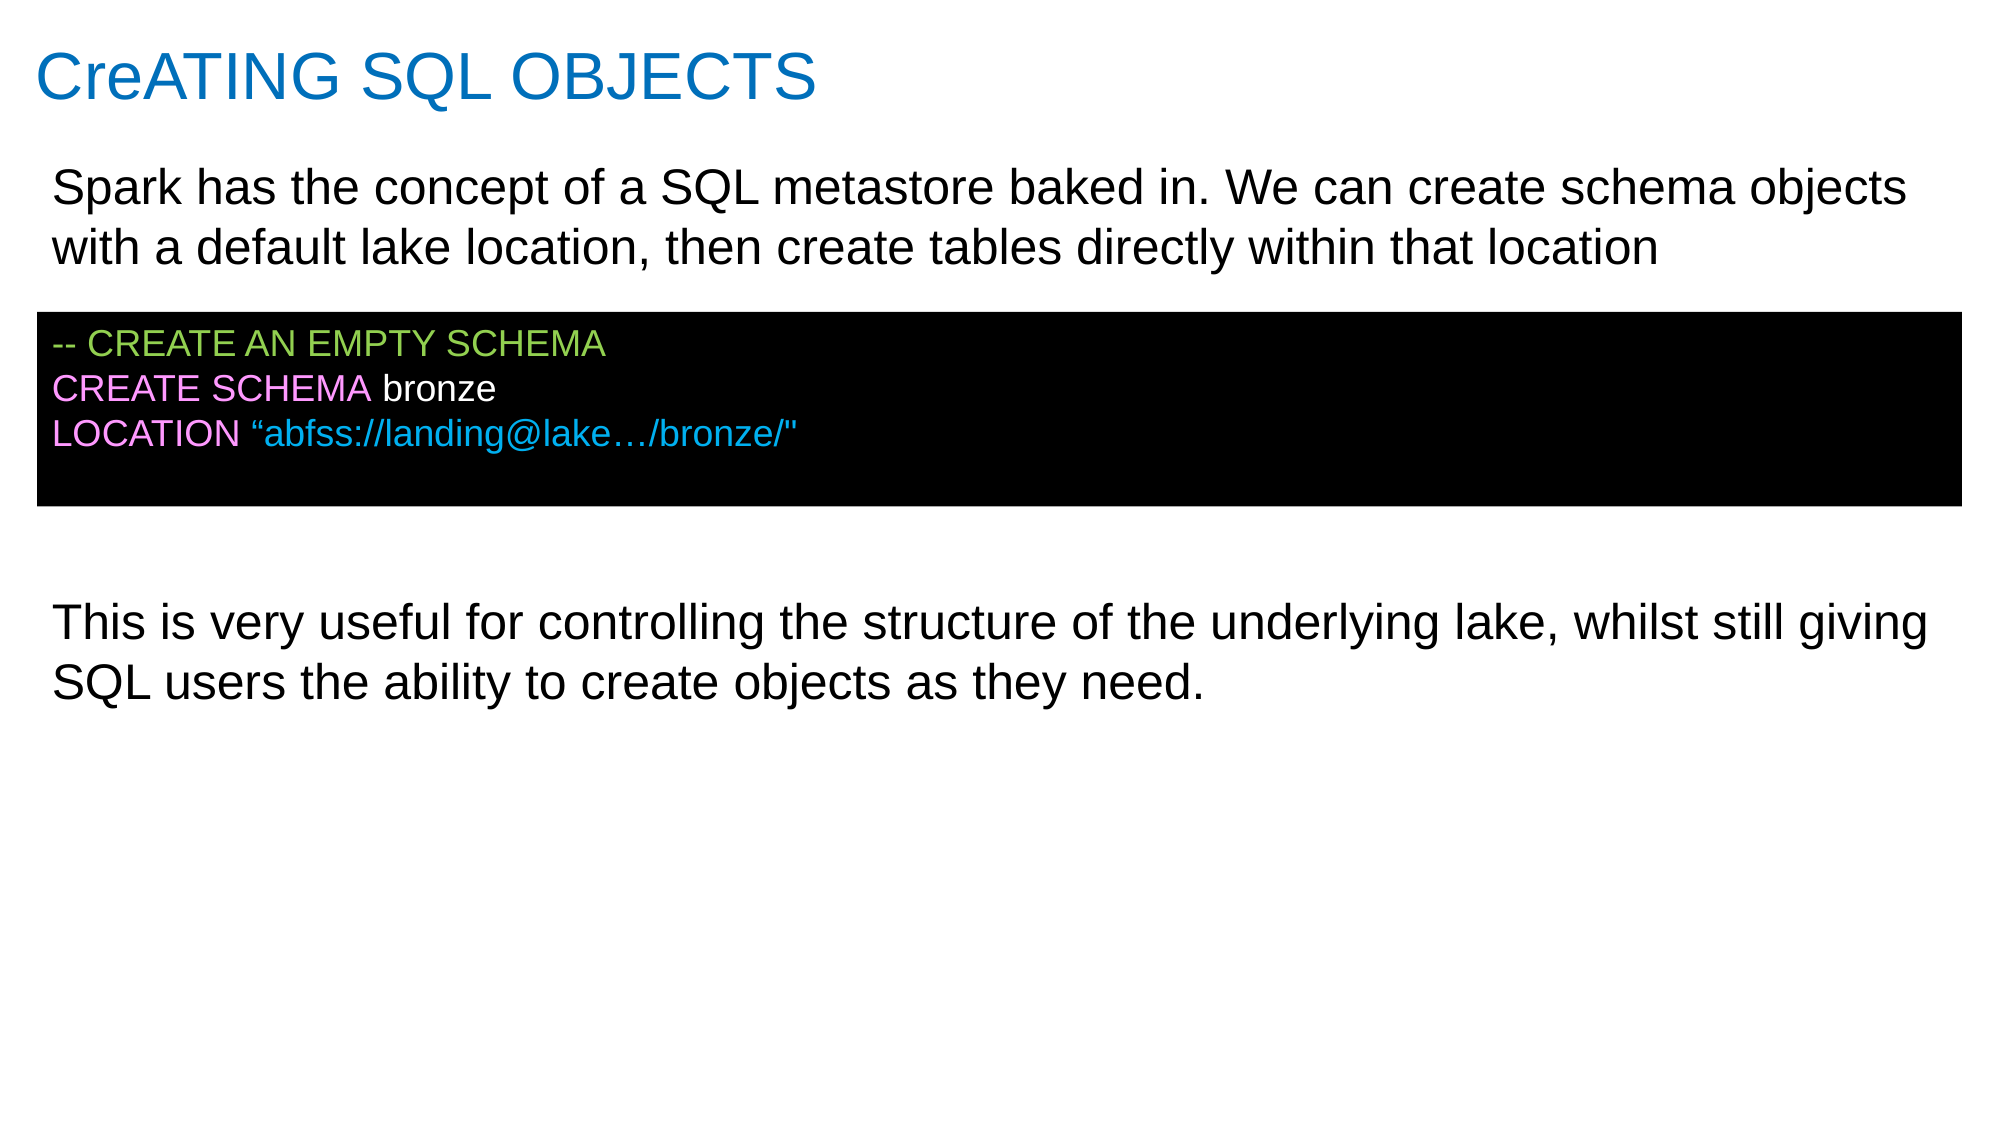

# CreATING SQL OBJECTS
Spark has the concept of a SQL metastore baked in. We can create schema objects with a default lake location, then create tables directly within that location
-- CREATE AN EMPTY SCHEMA
CREATE SCHEMA bronze
LOCATION “abfss://landing@lake…/bronze/"

This is very useful for controlling the structure of the underlying lake, whilst still giving SQL users the ability to create objects as they need.